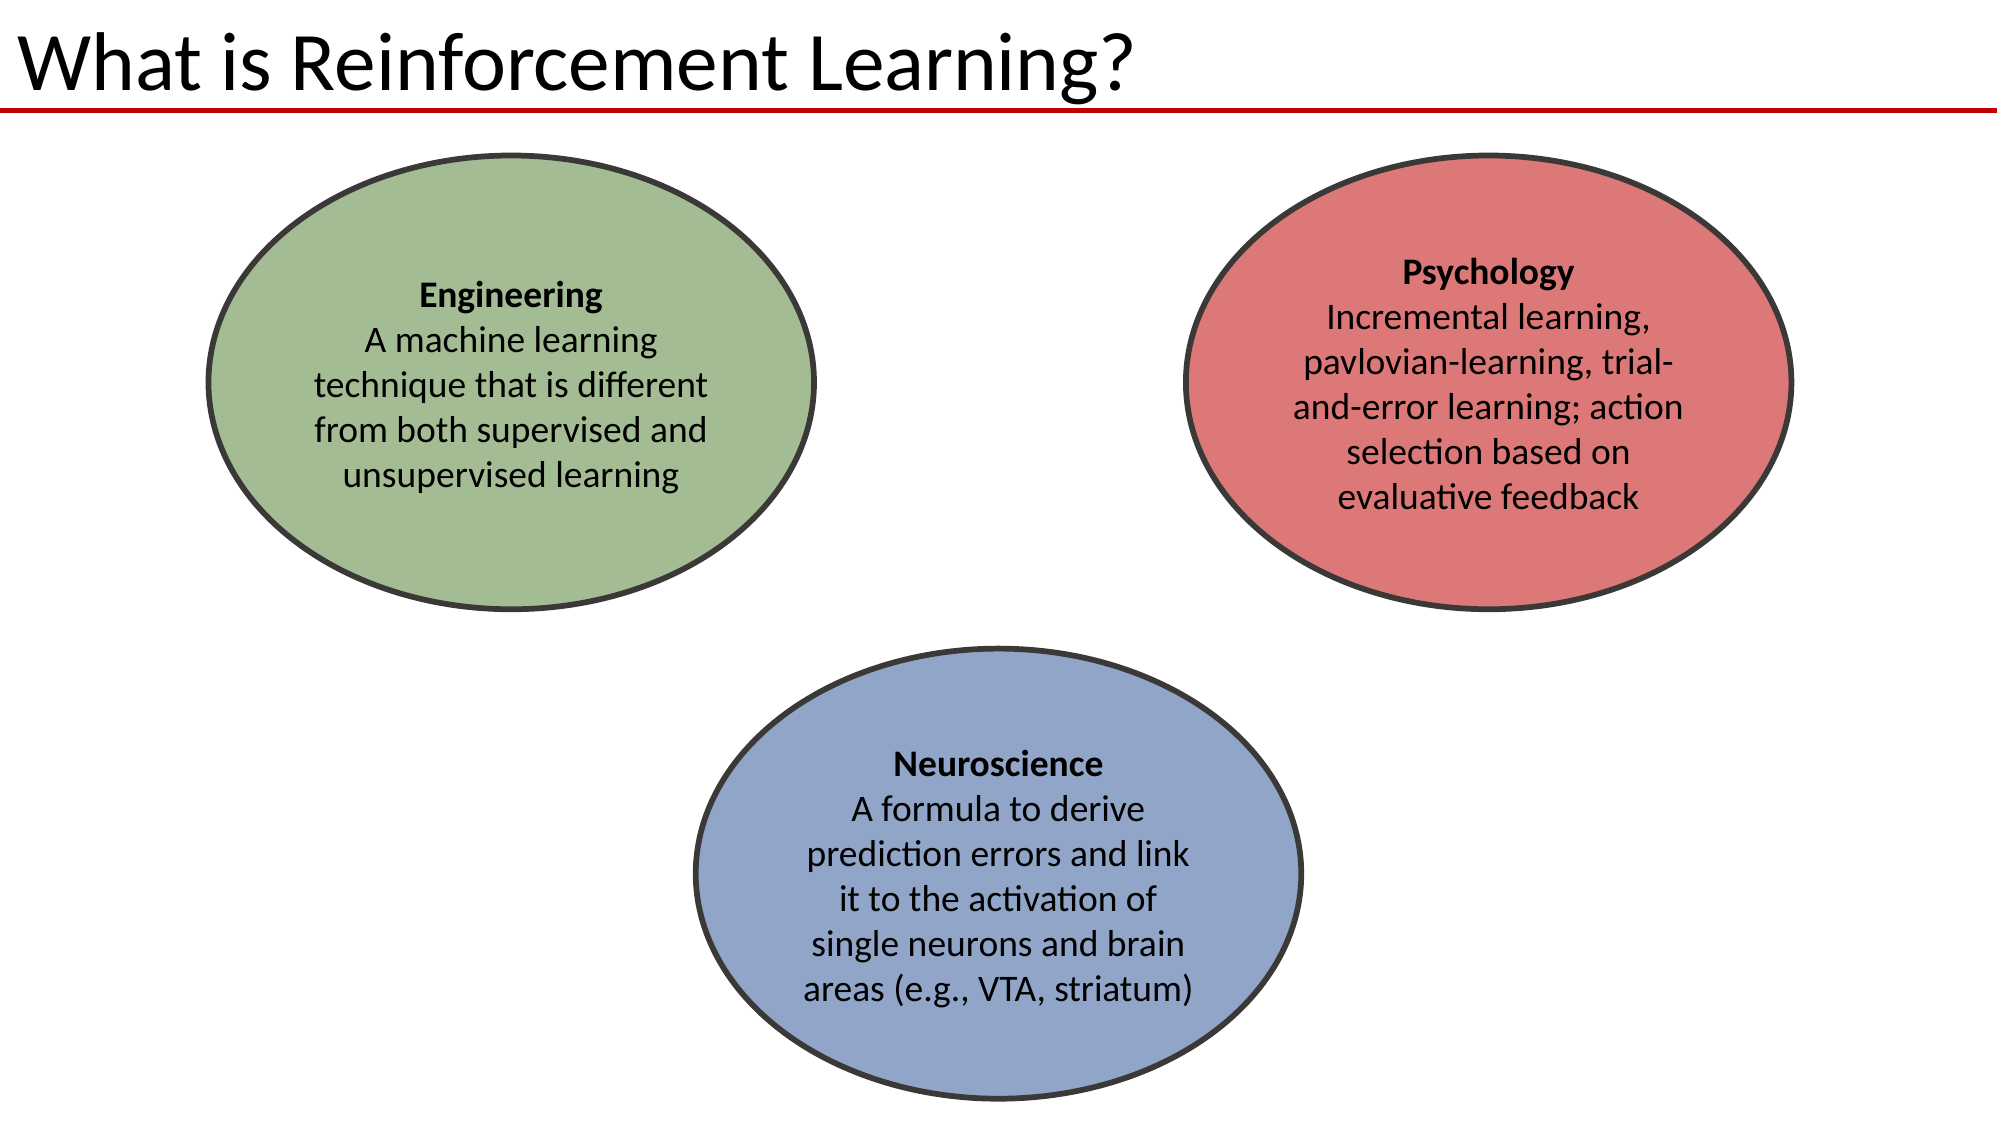

What is Reinforcement Learning?
Engineering
A machine learning technique that is different from both supervised and unsupervised learning
Psychology
Incremental learning, pavlovian-learning, trial-and-error learning; action selection based on evaluative feedback
Neuroscience
A formula to derive prediction errors and link it to the activation of single neurons and brain areas (e.g., VTA, striatum)